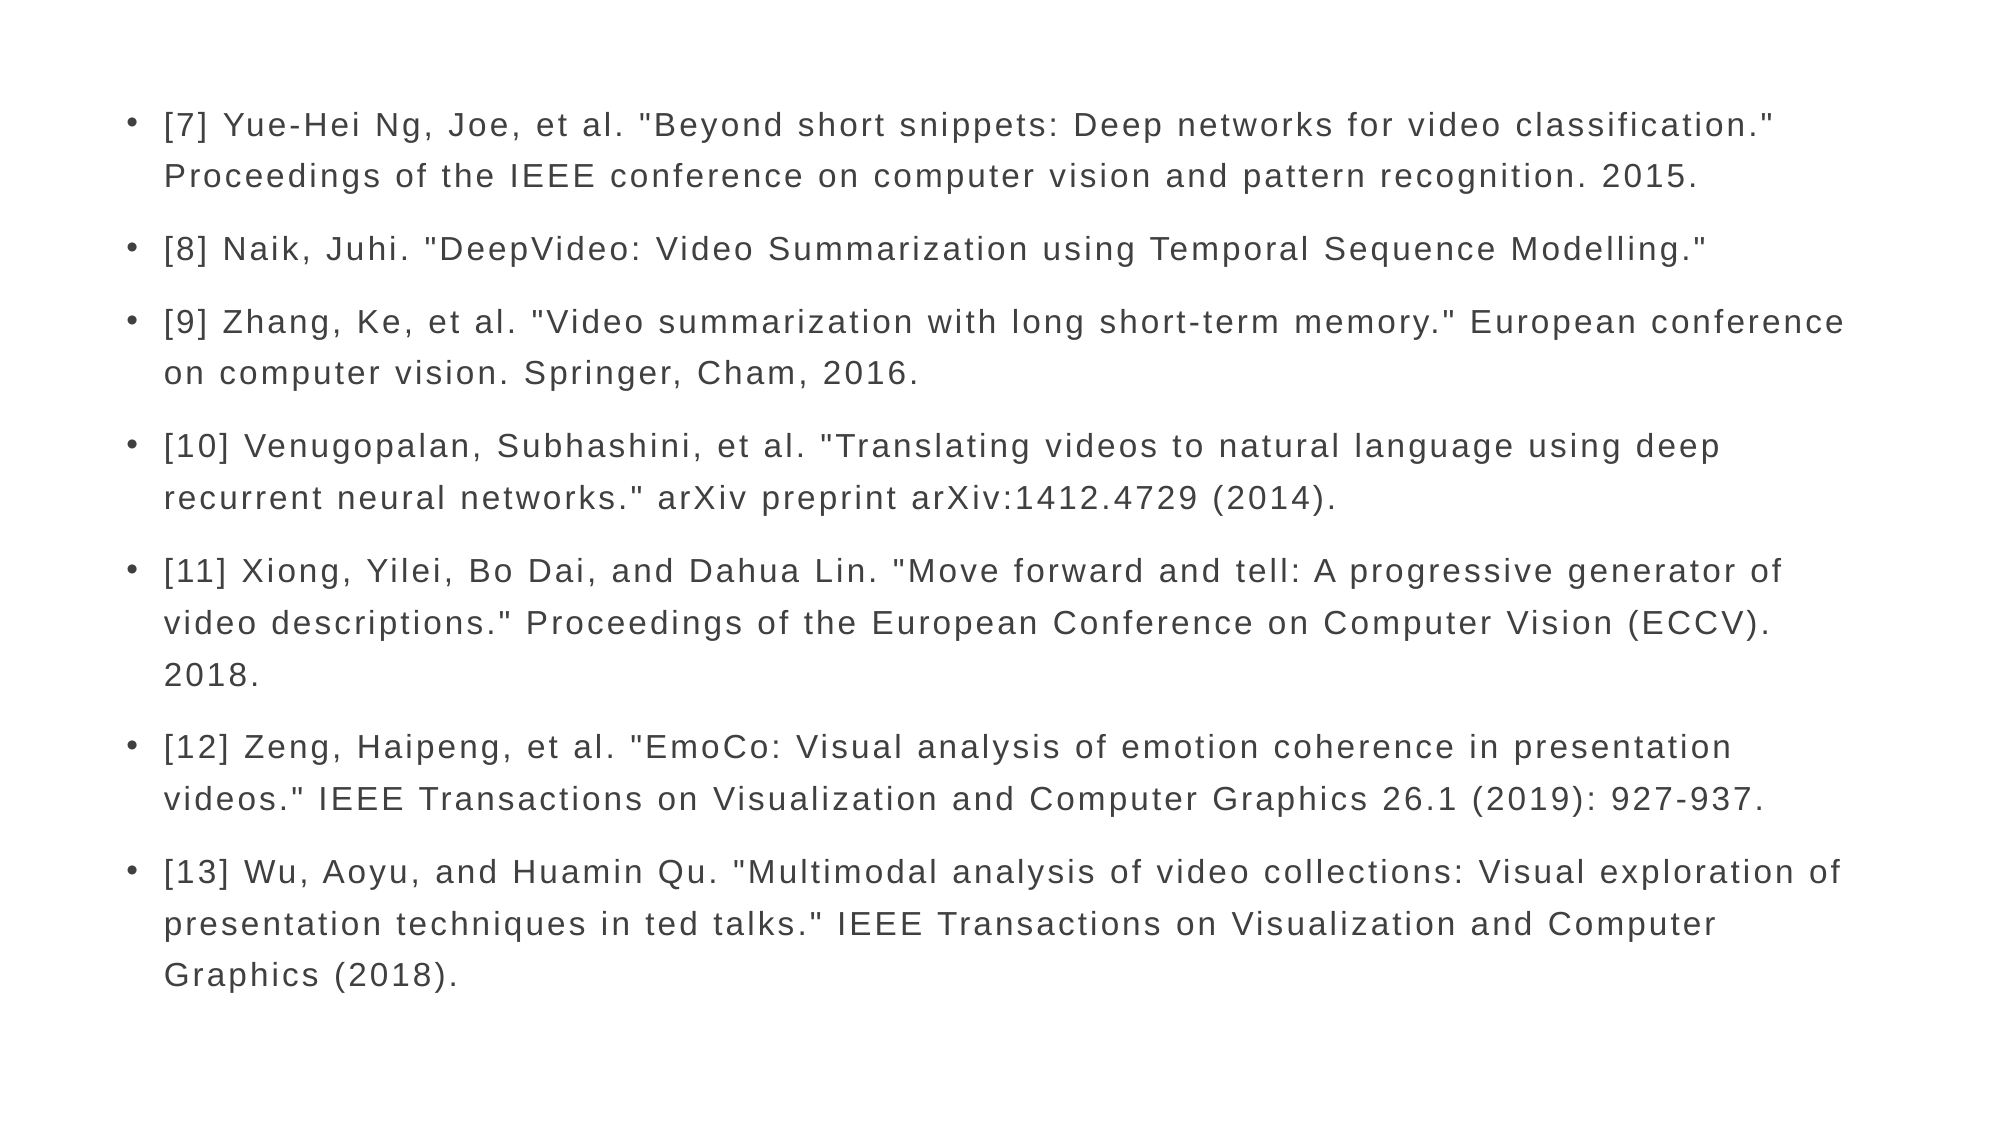

[7] Yue-Hei Ng, Joe, et al. "Beyond short snippets: Deep networks for video classification." Proceedings of the IEEE conference on computer vision and pattern recognition. 2015.
[8] Naik, Juhi. "DeepVideo: Video Summarization using Temporal Sequence Modelling."
[9] Zhang, Ke, et al. "Video summarization with long short-term memory." European conference on computer vision. Springer, Cham, 2016.
[10] Venugopalan, Subhashini, et al. "Translating videos to natural language using deep recurrent neural networks." arXiv preprint arXiv:1412.4729 (2014).
[11] Xiong, Yilei, Bo Dai, and Dahua Lin. "Move forward and tell: A progressive generator of video descriptions." Proceedings of the European Conference on Computer Vision (ECCV). 2018.
[12] Zeng, Haipeng, et al. "EmoCo: Visual analysis of emotion coherence in presentation videos." IEEE Transactions on Visualization and Computer Graphics 26.1 (2019): 927-937.
[13] Wu, Aoyu, and Huamin Qu. "Multimodal analysis of video collections: Visual exploration of presentation techniques in ted talks." IEEE Transactions on Visualization and Computer Graphics (2018).